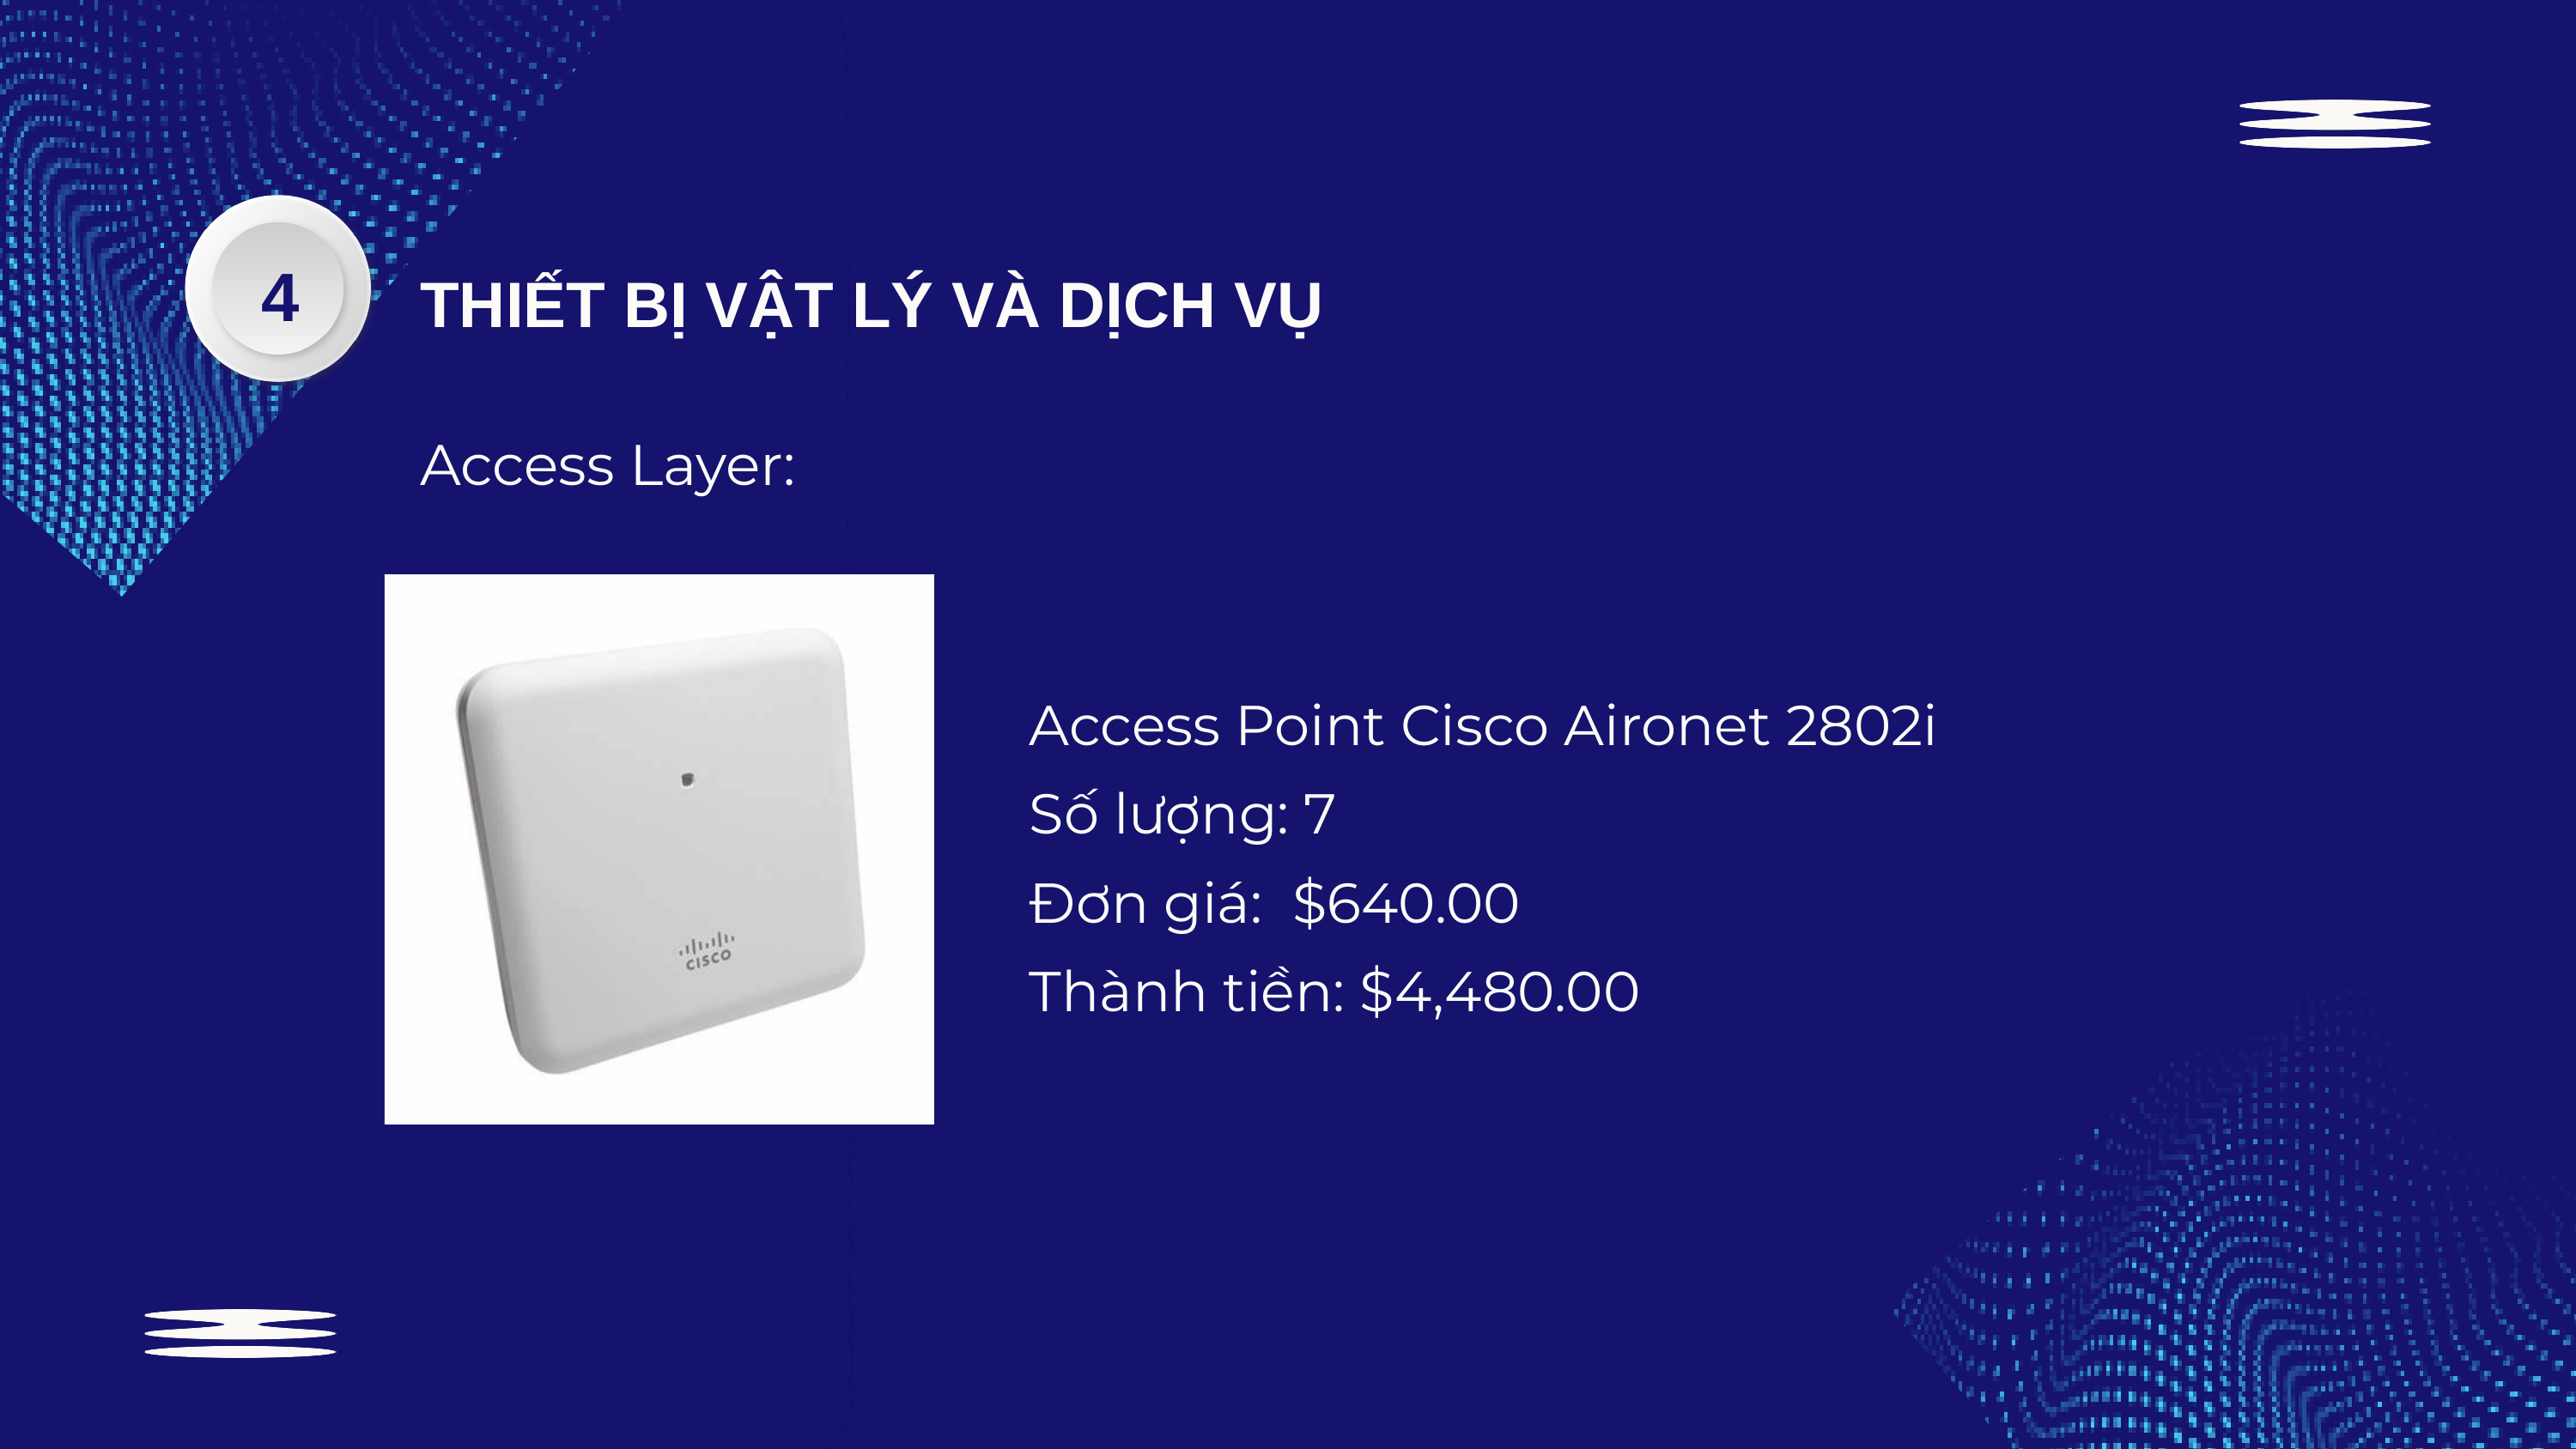

4
THIẾT BỊ VẬT LÝ VÀ DỊCH VỤ
Access Layer:

Access Point Cisco Aironet 2802i
Số lượng: 7
Đơn giá:  $640.00
Thành tiền: $4,480.00